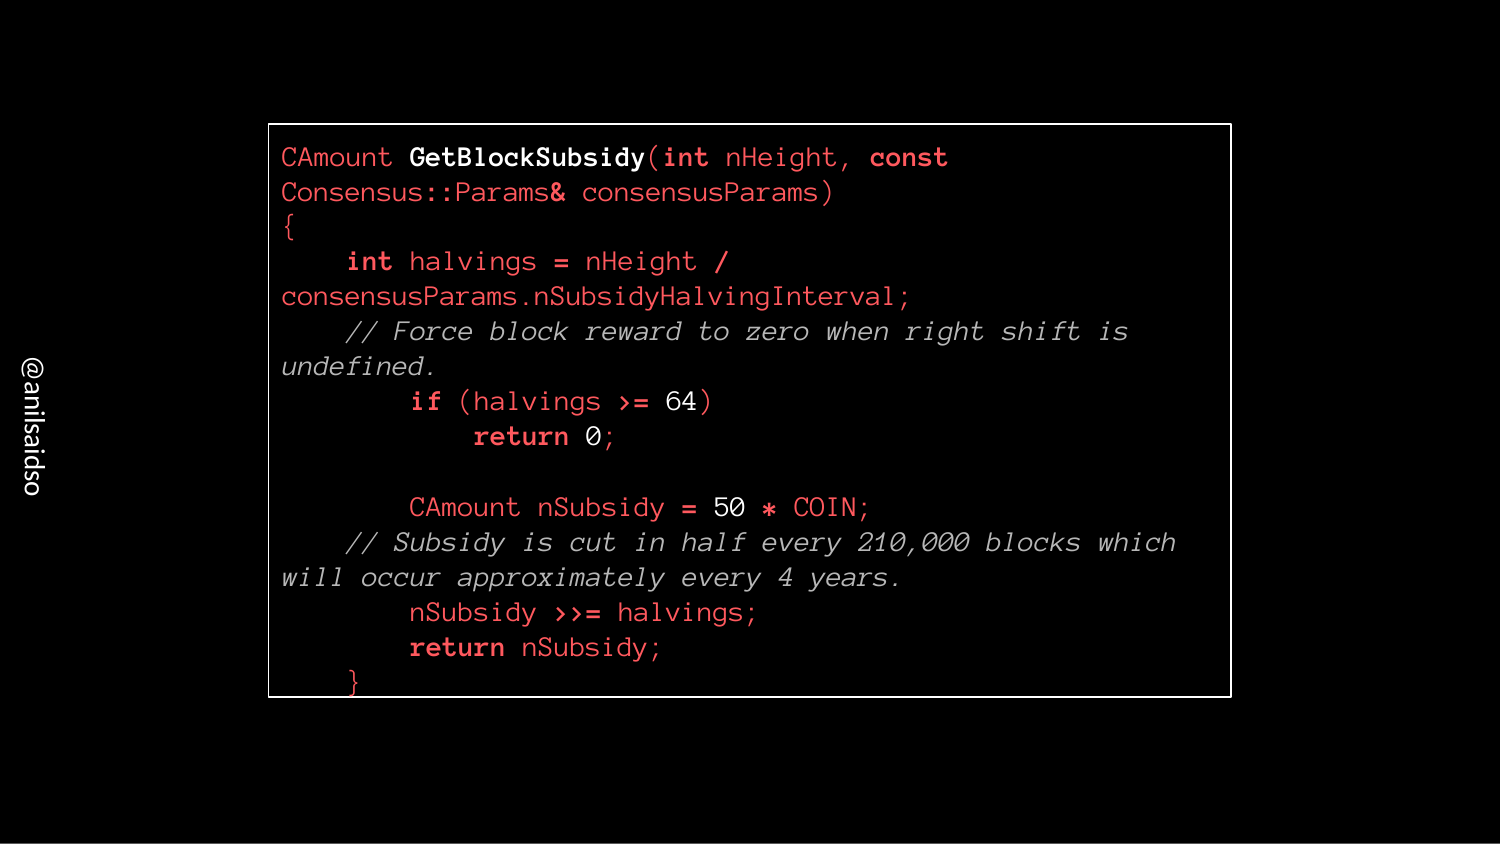

CAmount GetBlockSubsidy(int nHeight, const
Consensus::Params& consensusParams)
{
int halvings = nHeight /
consensusParams.nSubsidyHalvingInterval;
// Force block reward to zero when right shift is undefined.
if (halvings >= 64)
return 0;

CAmount nSubsidy = 50 * COIN;
// Subsidy is cut in half every 210,000 blocks which will occur approximately every 4 years.
nSubsidy >>= halvings;
return nSubsidy;
}
@anilsaidso